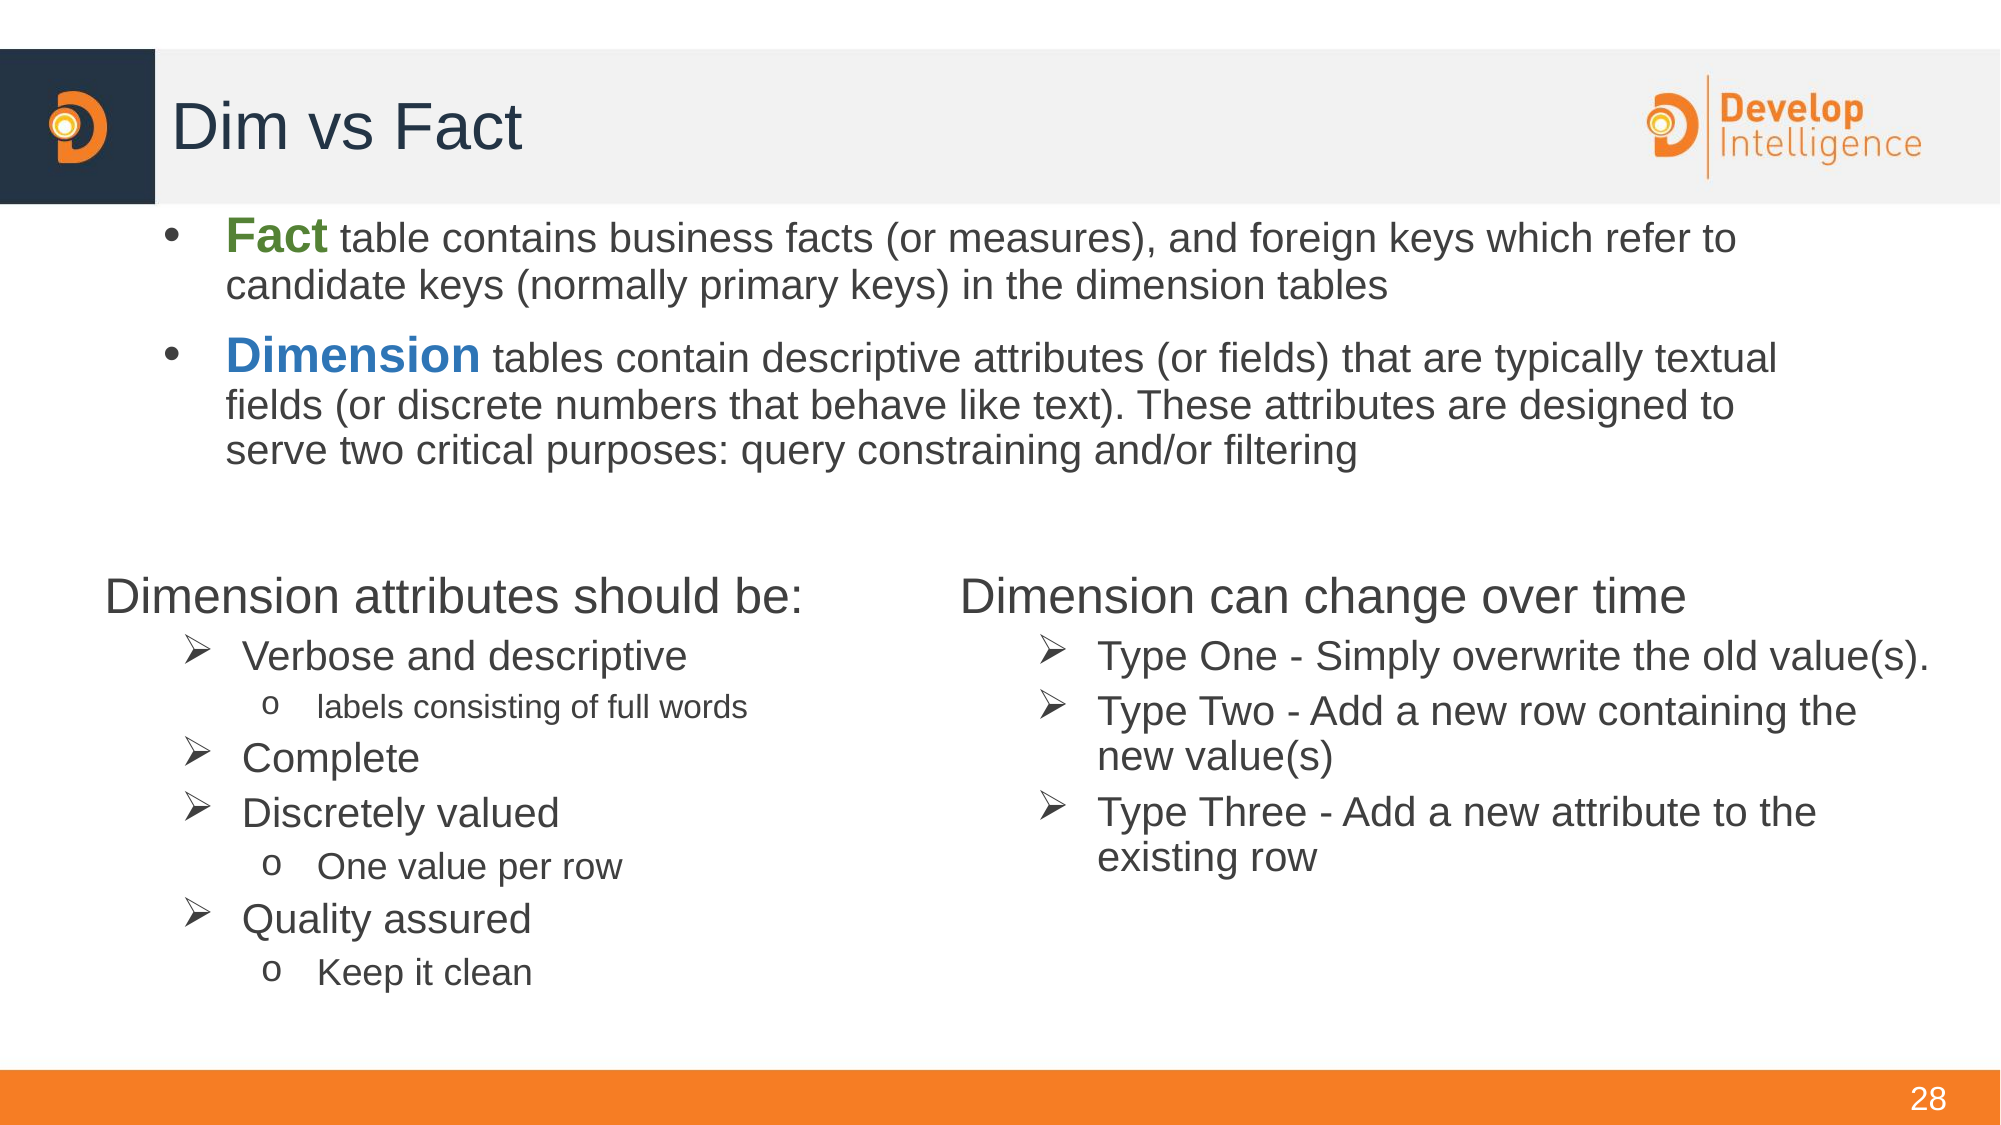

# Dim vs Fact
Fact table contains business facts (or measures), and foreign keys which refer to candidate keys (normally primary keys) in the dimension tables
Dimension tables contain descriptive attributes (or fields) that are typically textual fields (or discrete numbers that behave like text). These attributes are designed to serve two critical purposes: query constraining and/or filtering
Dimension attributes should be:
Verbose and descriptive
labels consisting of full words
Complete
Discretely valued
One value per row
Quality assured
Keep it clean
Dimension can change over time
Type One - Simply overwrite the old value(s).
Type Two - Add a new row containing the new value(s)
Type Three - Add a new attribute to the existing row
28